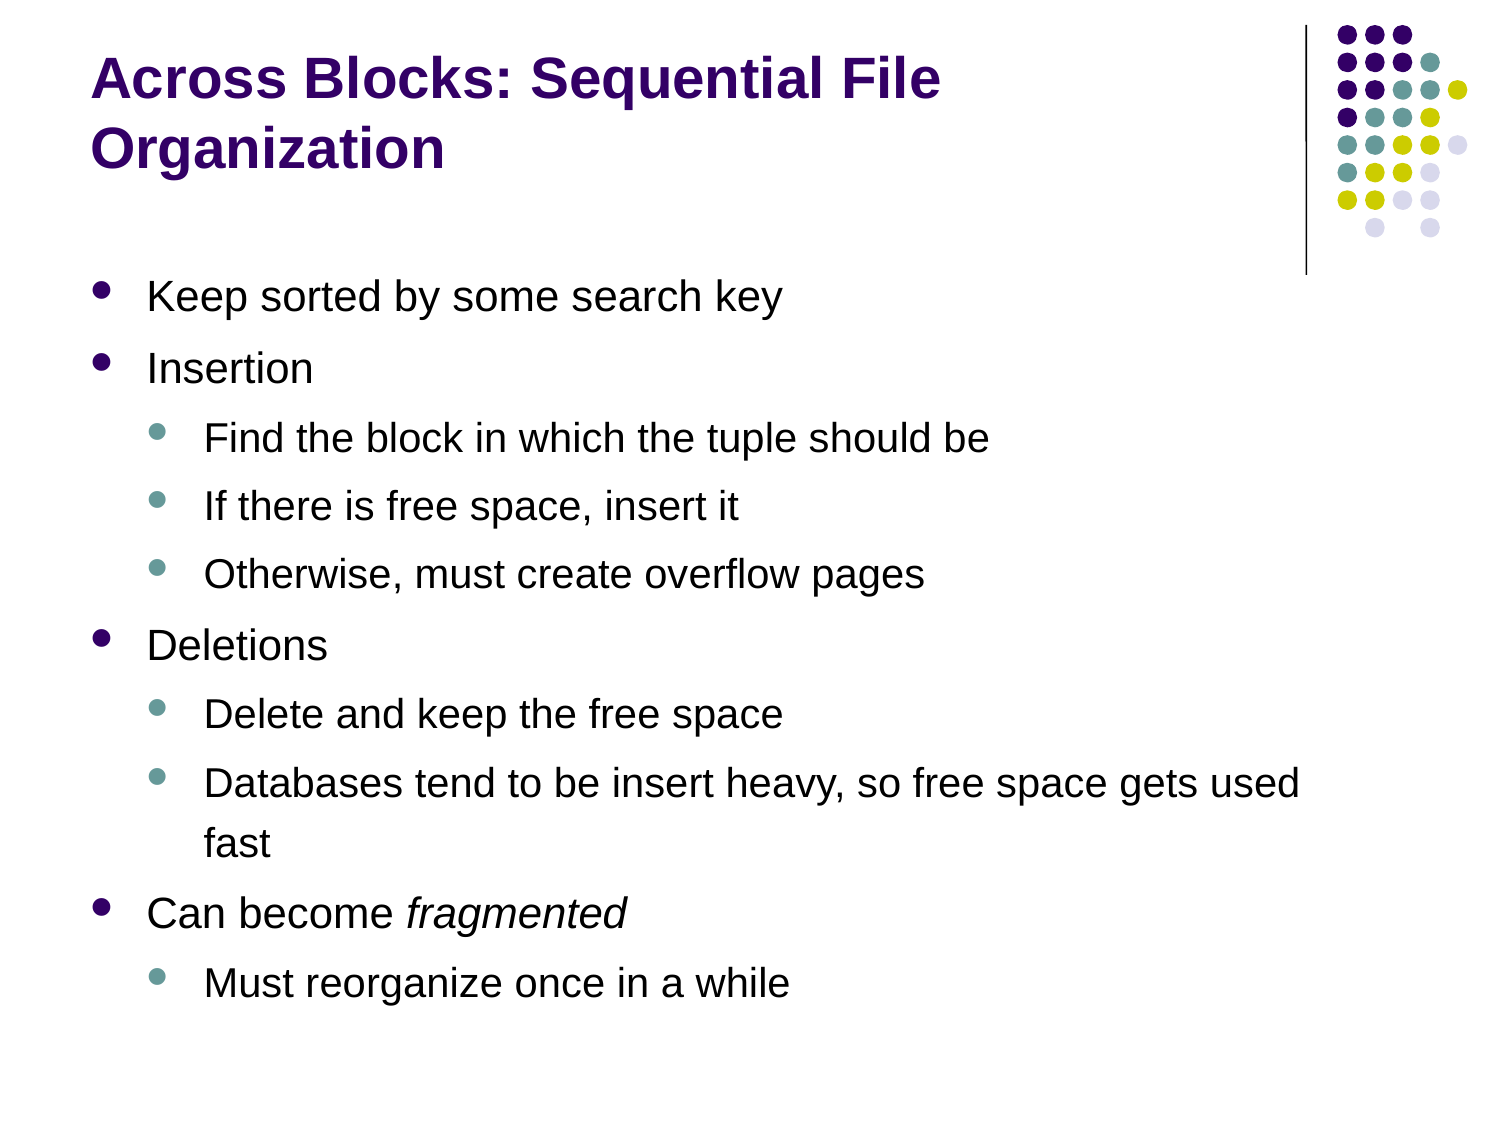

# Across Blocks: Sequential File Organization
Keep sorted by some search key
Insertion
Find the block in which the tuple should be
If there is free space, insert it
Otherwise, must create overflow pages
Deletions
Delete and keep the free space
Databases tend to be insert heavy, so free space gets used fast
Can become fragmented
Must reorganize once in a while